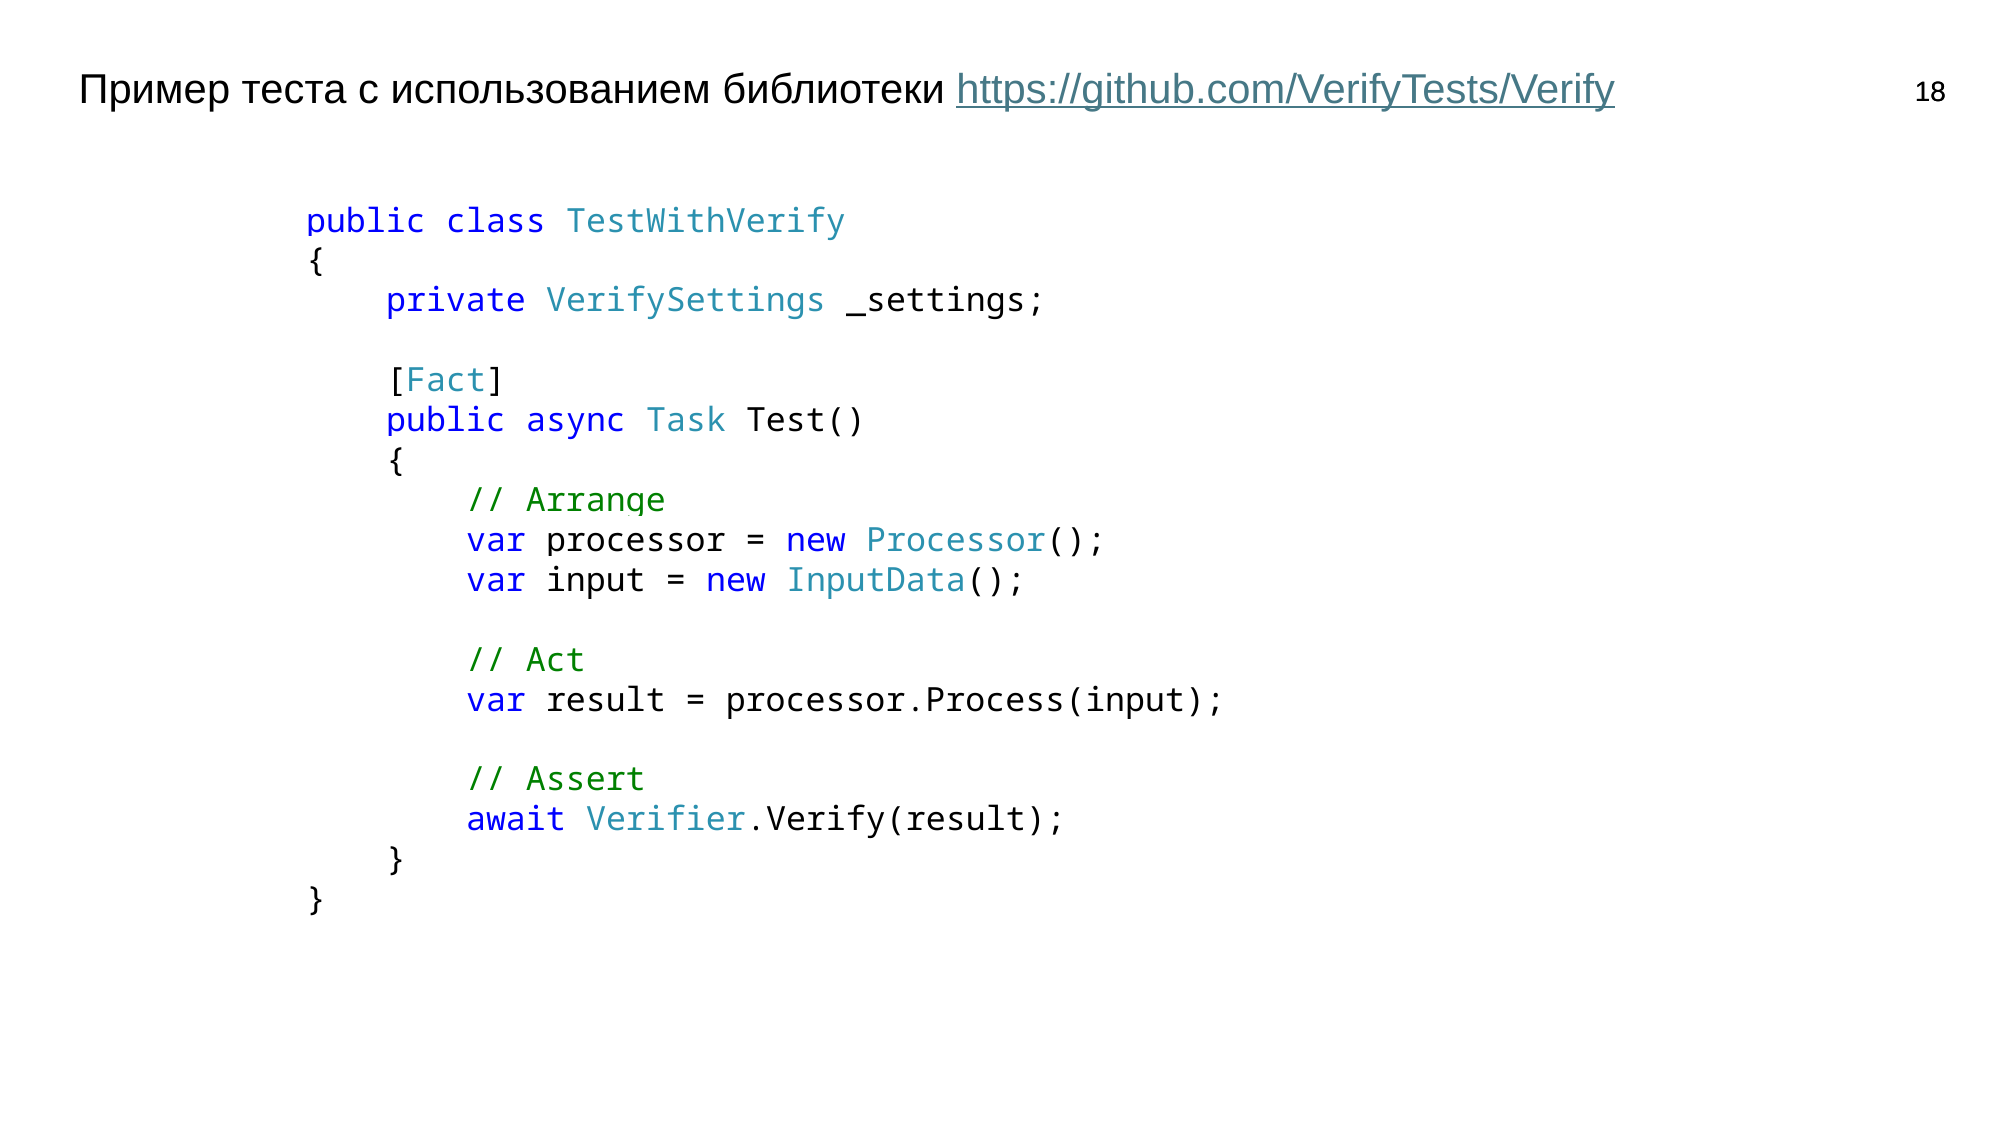

# Пример теста с использованием библиотеки https://github.com/VerifyTests/Verify
public class TestWithVerify
{
    private VerifySettings _settings;

    [Fact]
    public async Task Test()
    {
        // Arrange
        var processor = new Processor();
        var input = new InputData();

        // Act
        var result = processor.Process(input);

        // Assert
        await Verifier.Verify(result);
    }
}